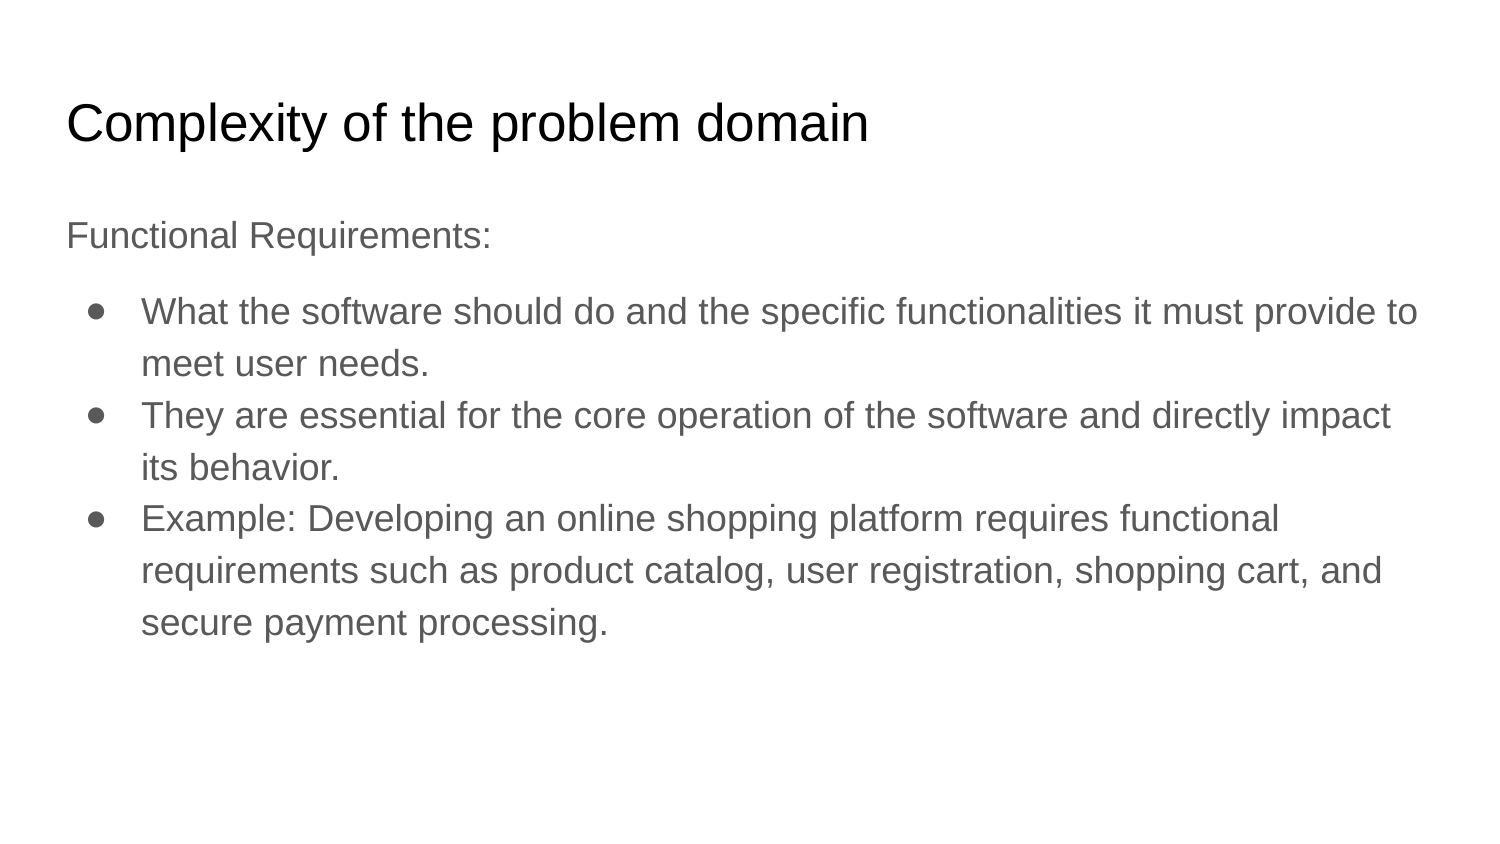

# Complexity of the problem domain
Functional Requirements:
What the software should do and the specific functionalities it must provide to meet user needs.
They are essential for the core operation of the software and directly impact its behavior.
Example: Developing an online shopping platform requires functional requirements such as product catalog, user registration, shopping cart, and secure payment processing.